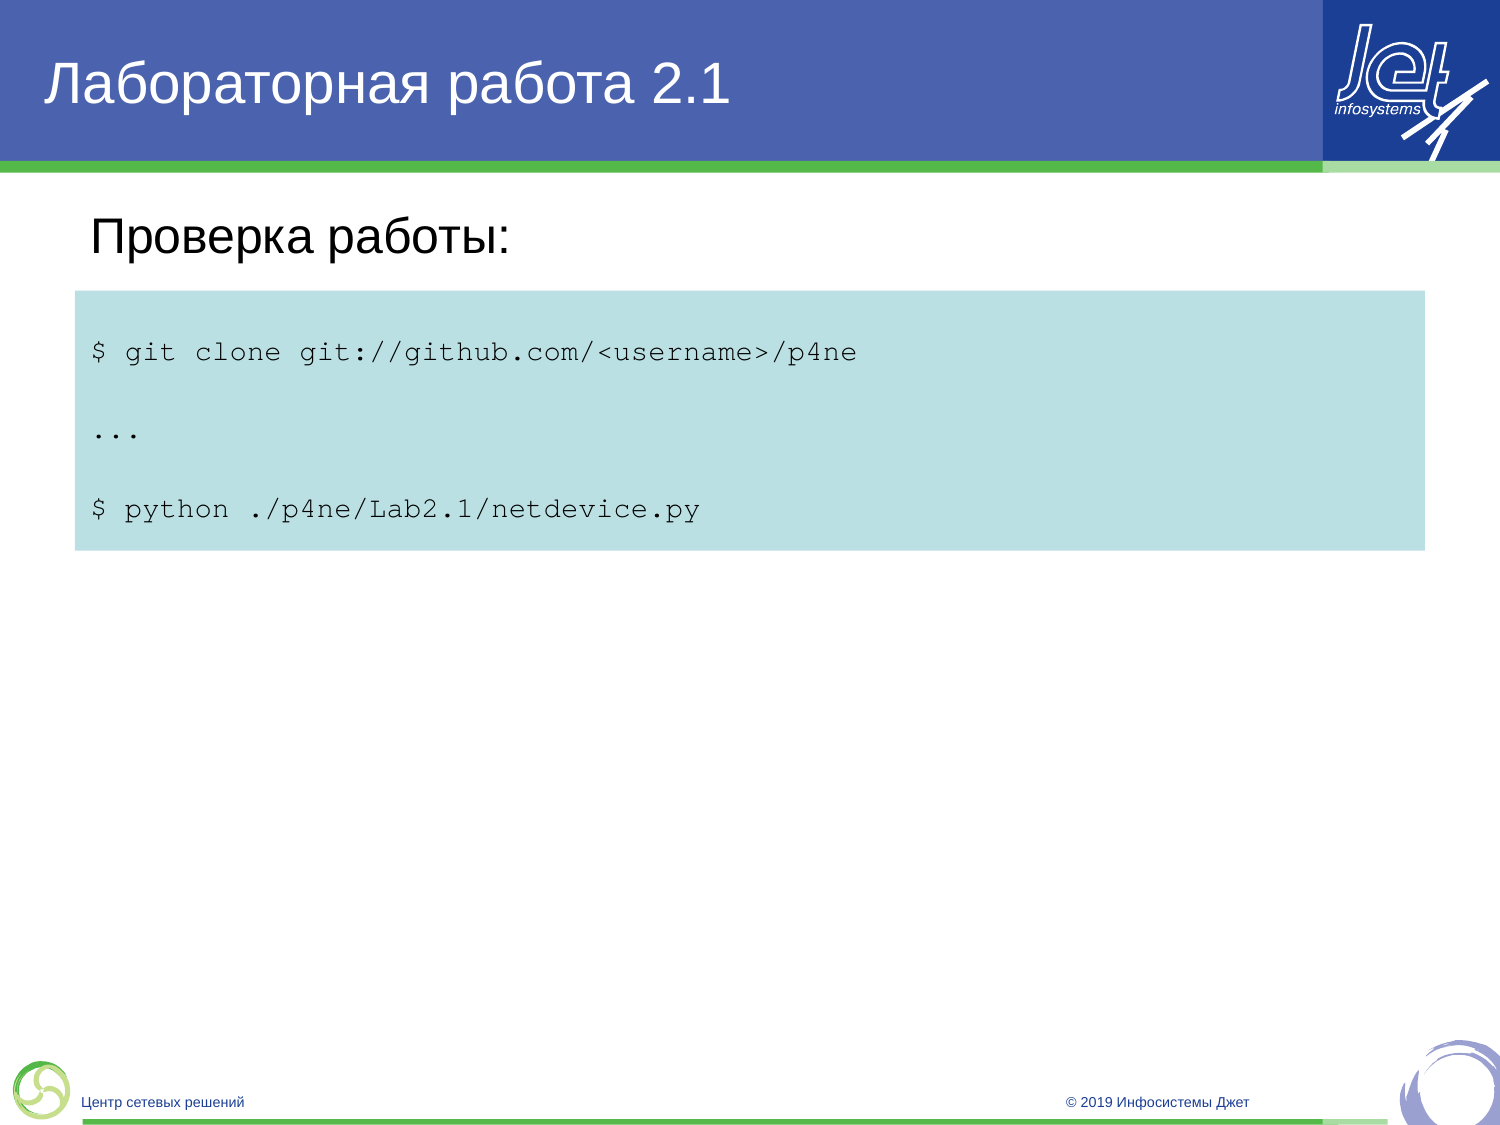

# Лабораторная работа 2.1
Проверка работы:

$ git clone git://github.com/<username>/p4ne
...
$ python ./p4ne/Lab2.1/netdevice.py